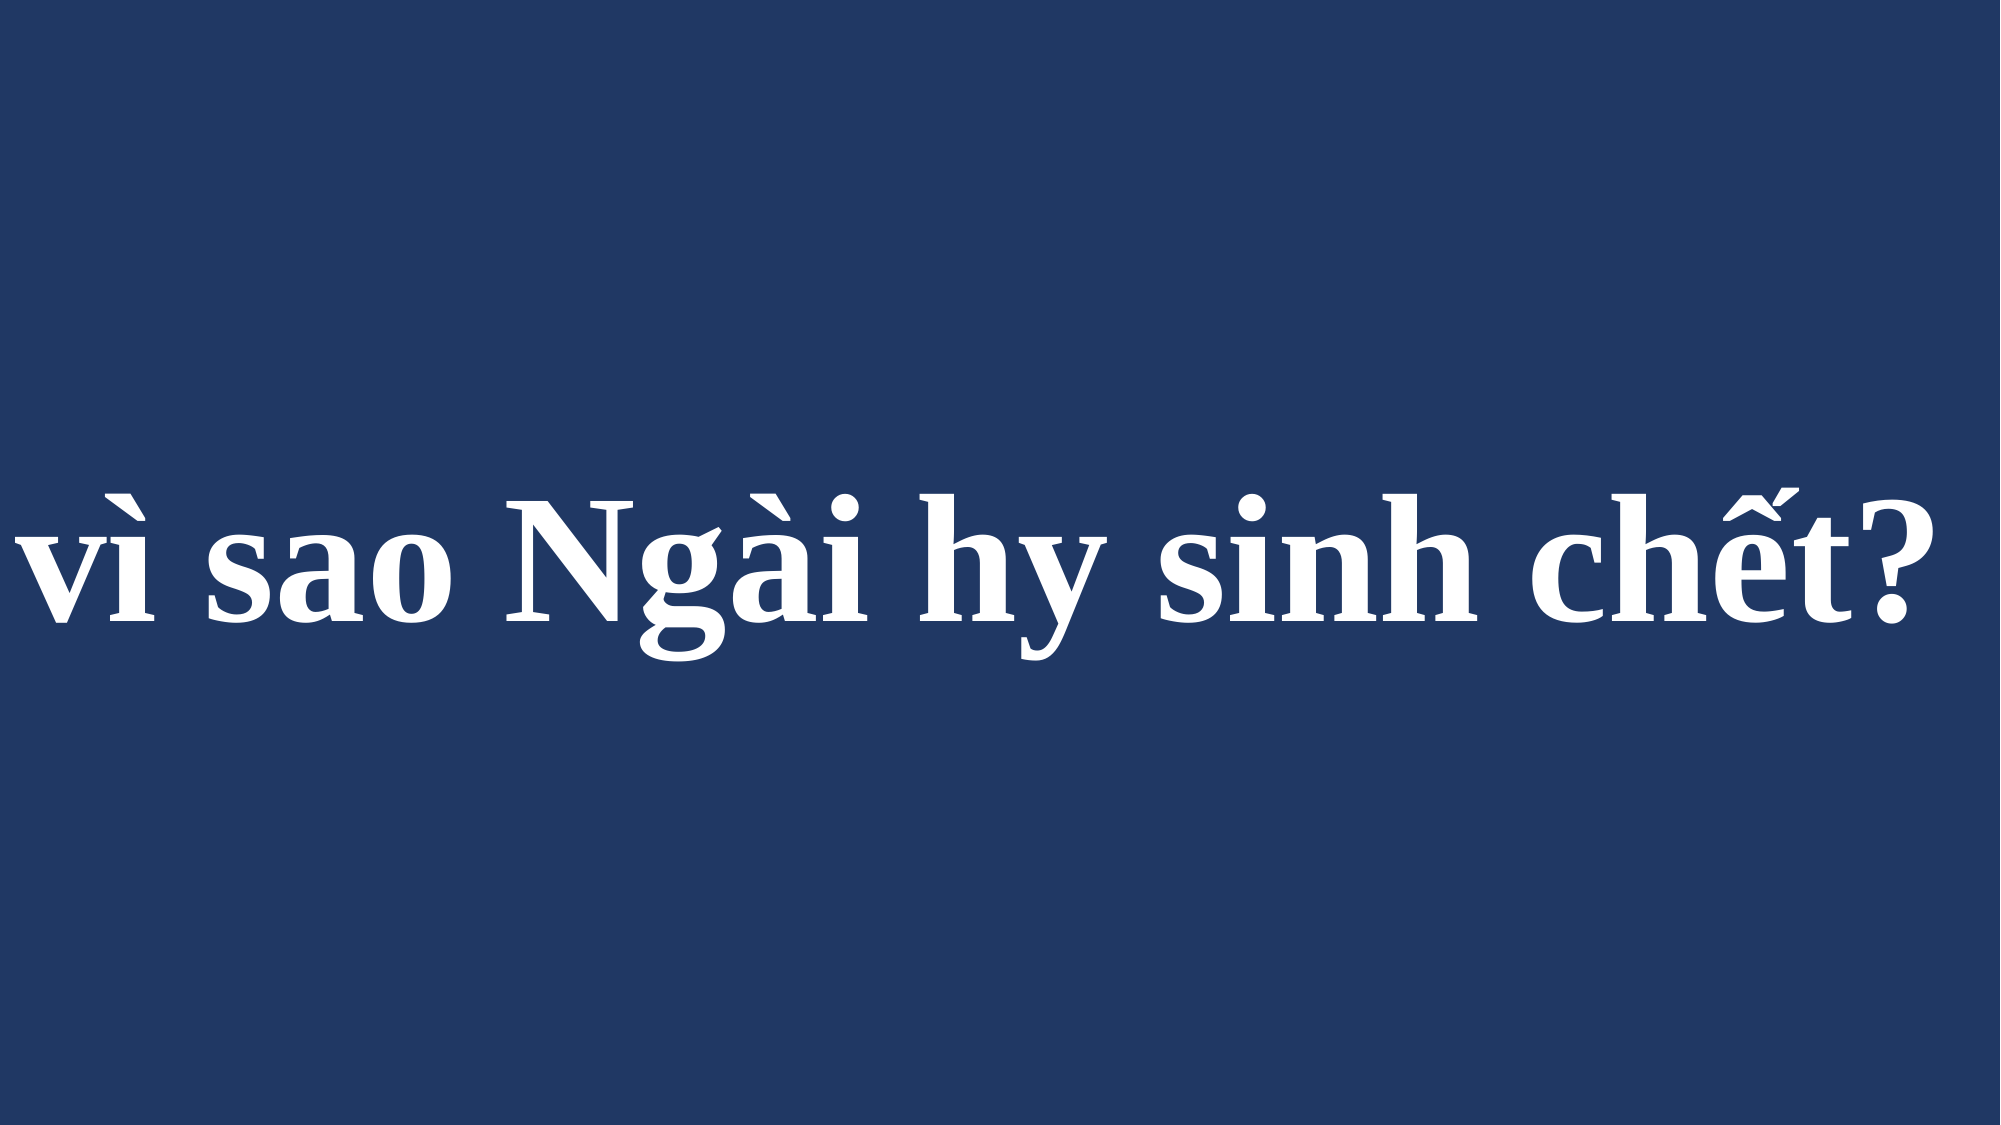

# vì sao Ngài hy sinh chết?